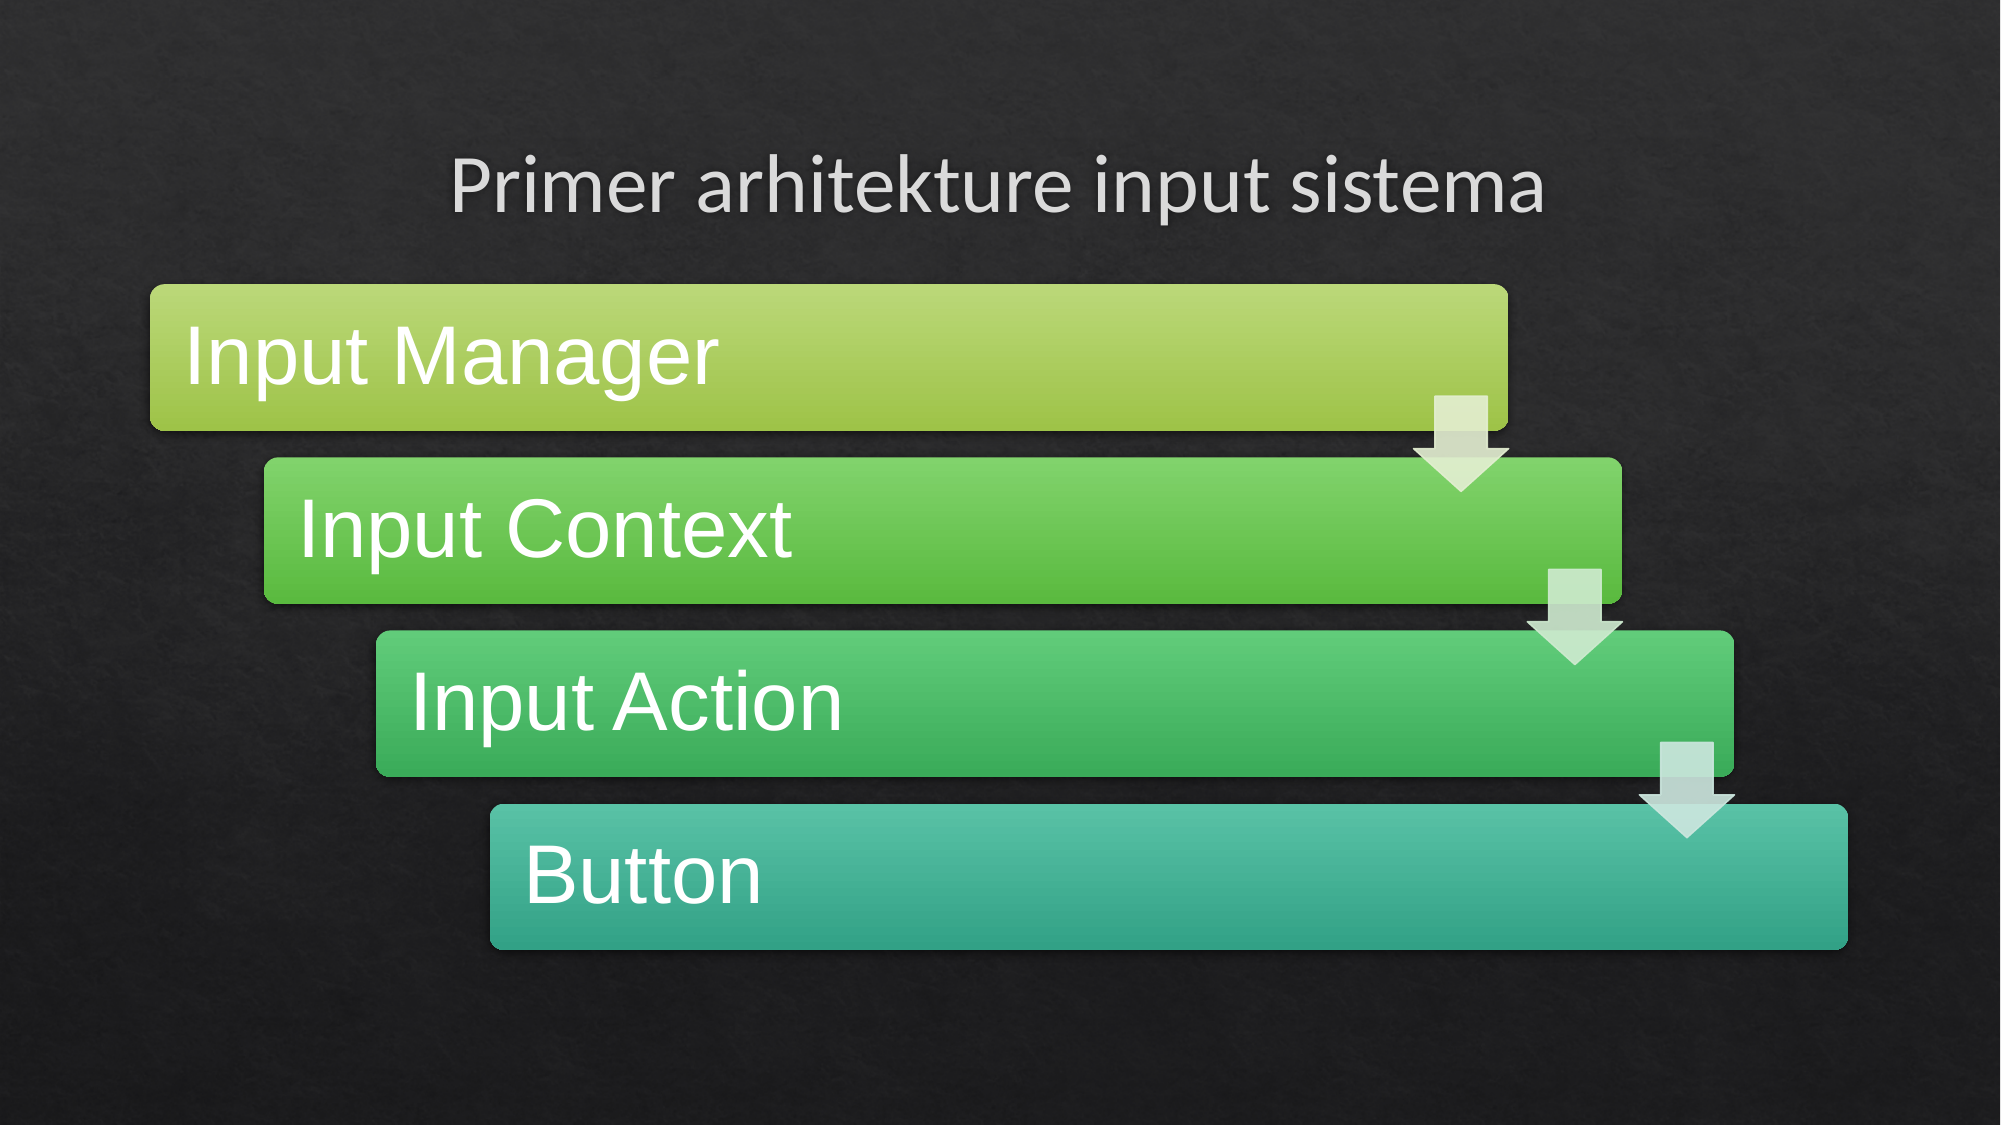

# Primer arhitekture input sistema
Input Manager
Input Context
Input Action
Button